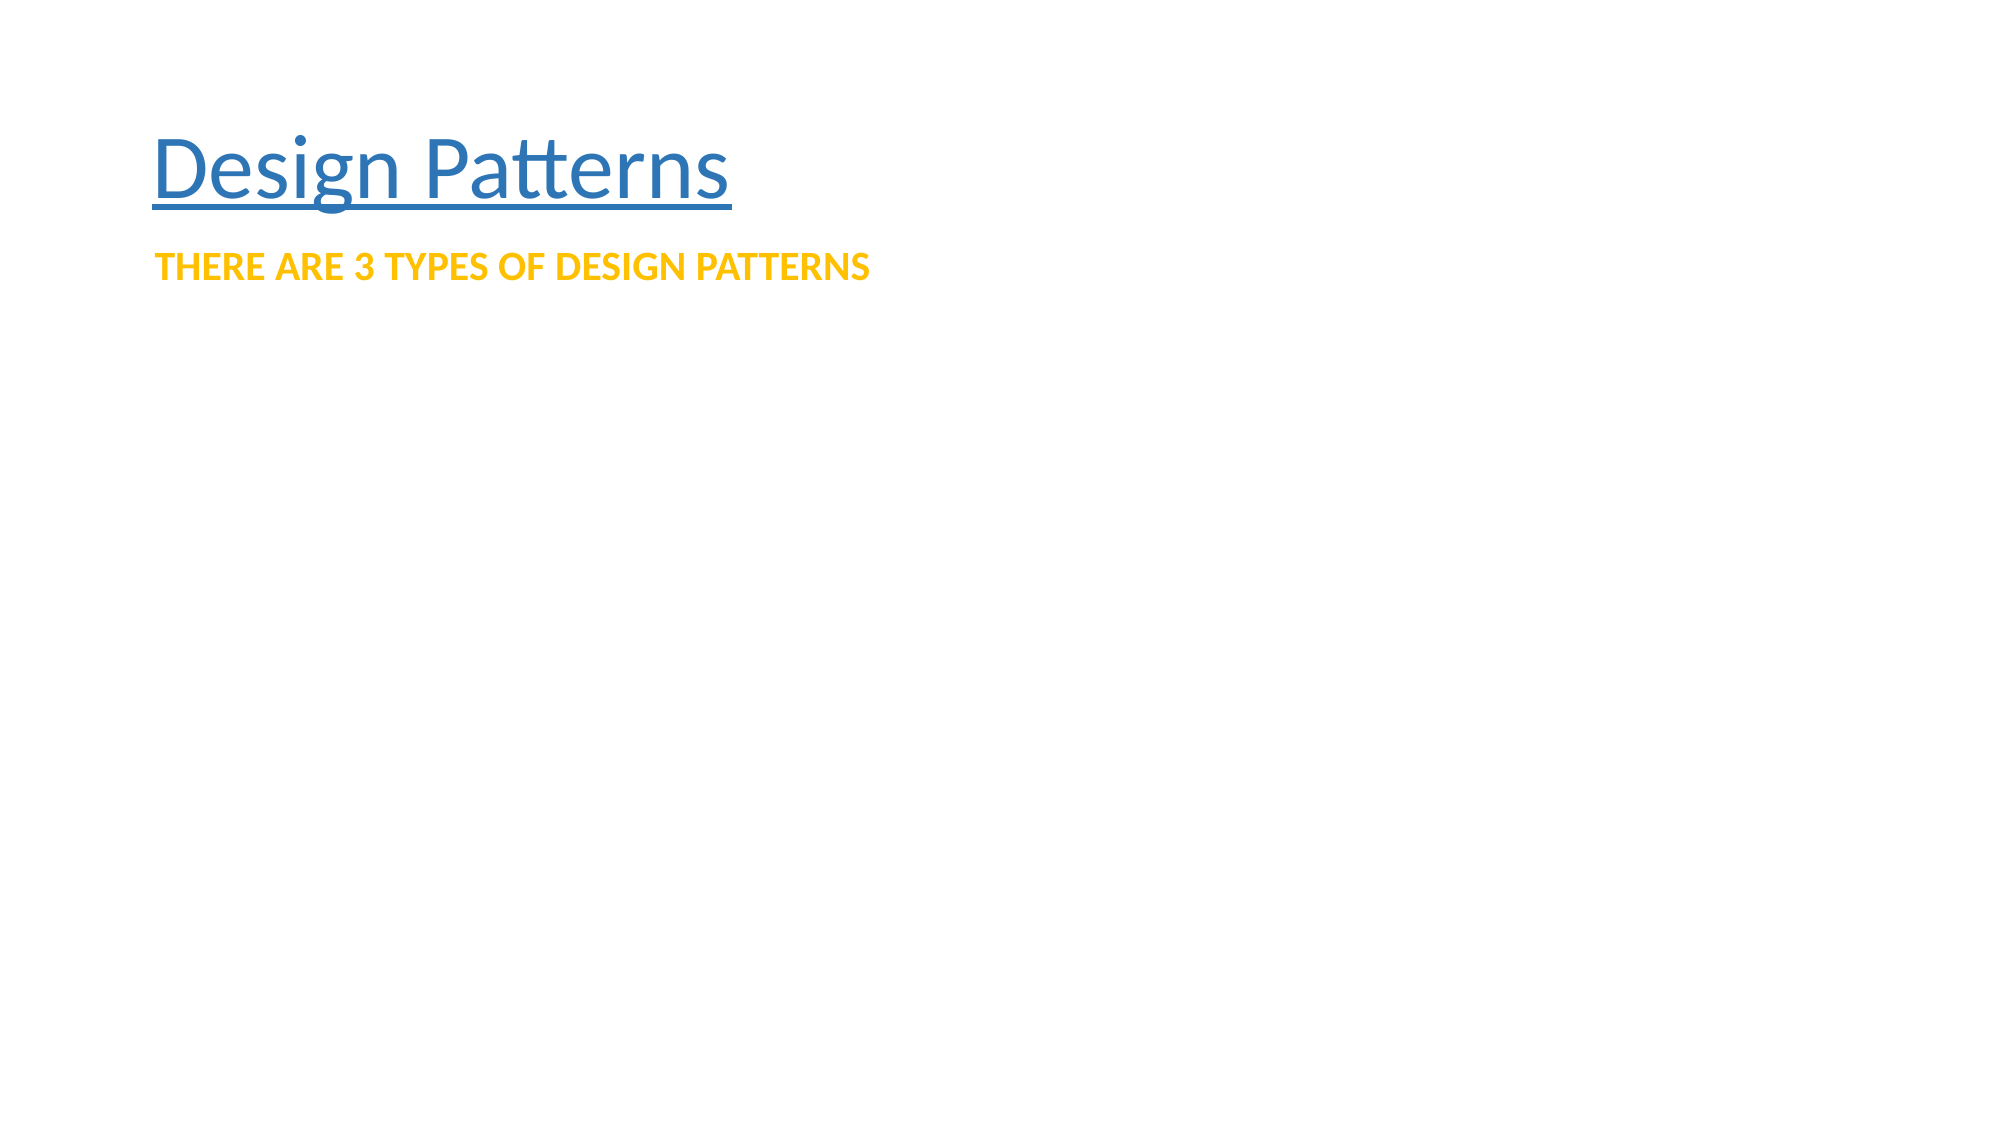

# Design Patterns
THERE ARE 3 TYPES OF DESIGN PATTERNS